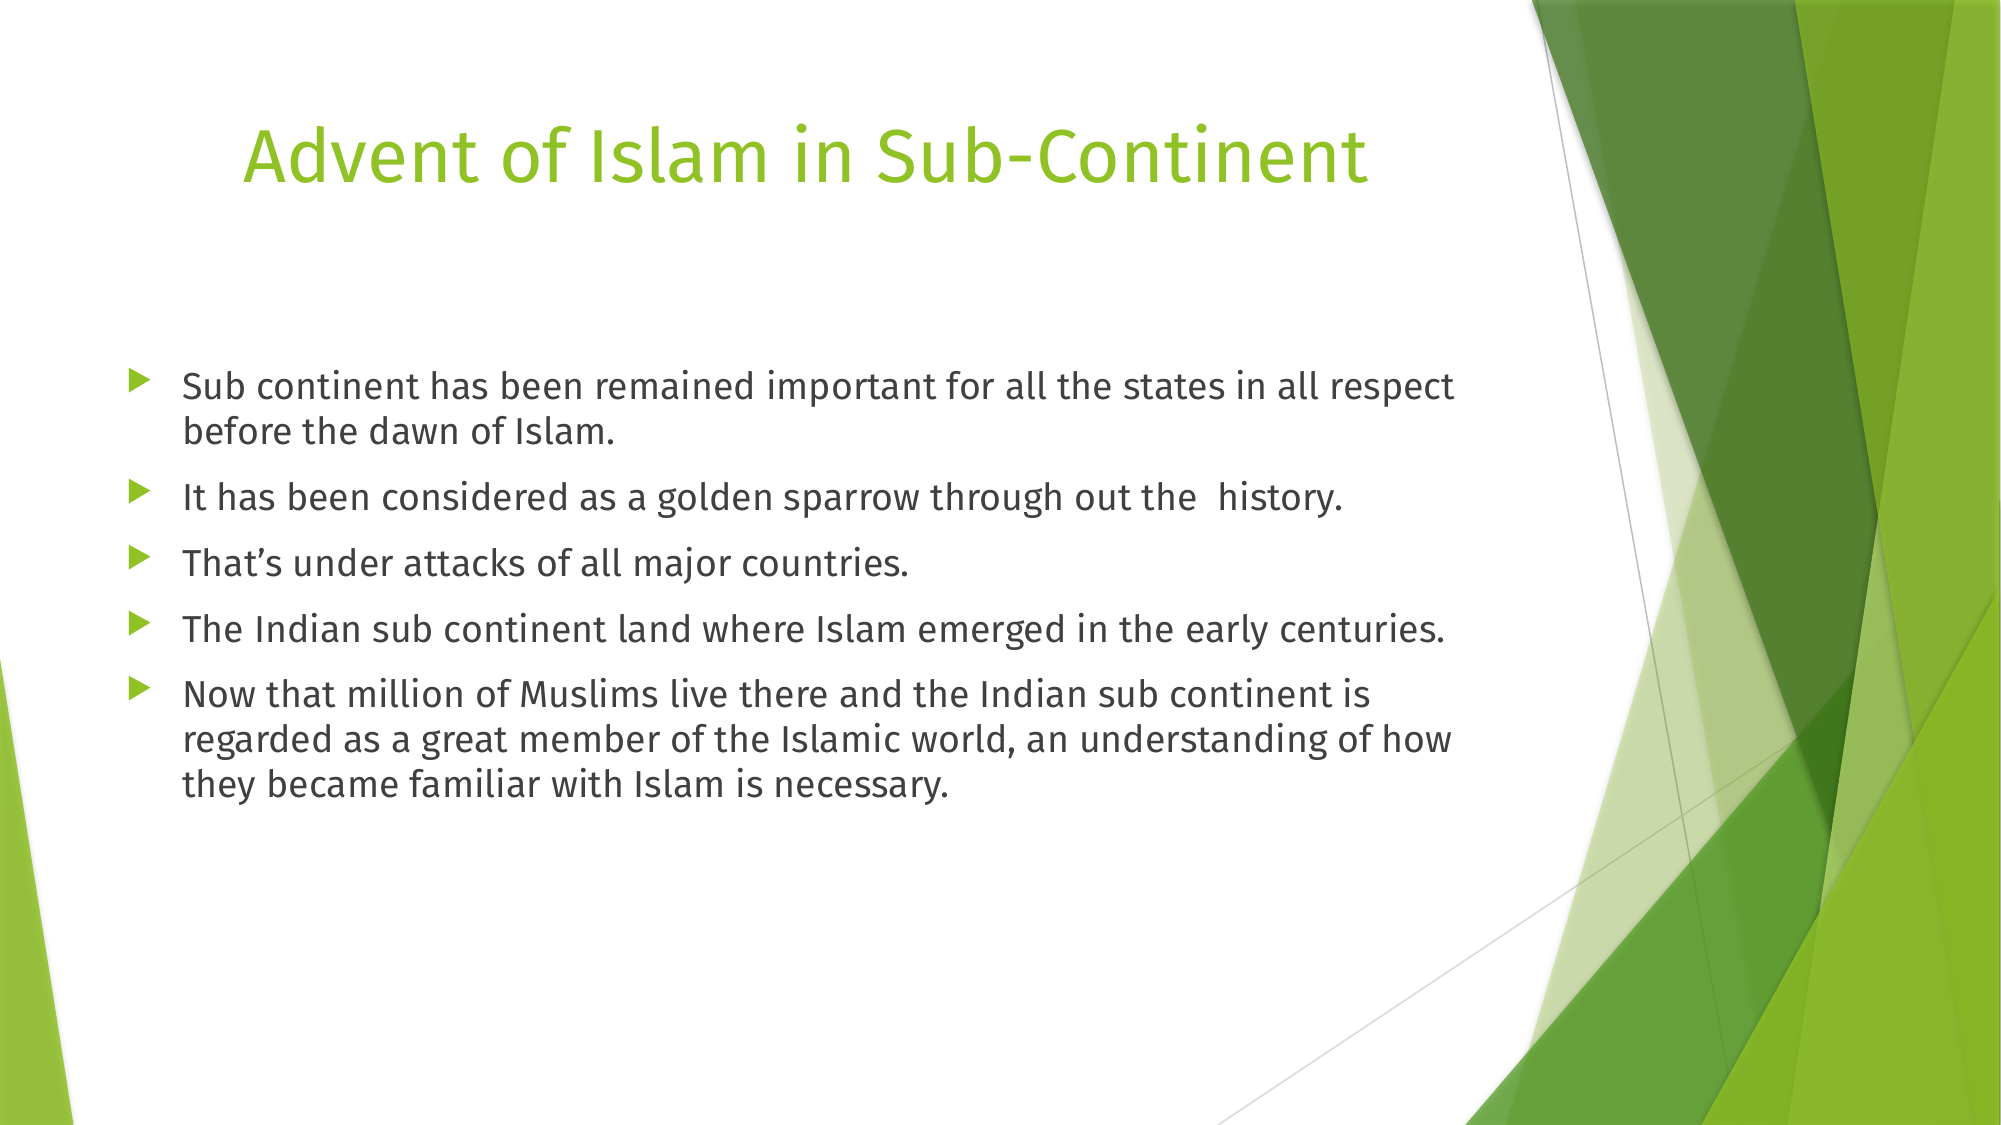

# Advent of Islam in Sub-Continent
Sub continent has been remained important for all the states in all respect before the dawn of Islam.
It has been considered as a golden sparrow through out the  history.
That’s under attacks of all major countries.
The Indian sub continent land where Islam emerged in the early centuries.
Now that million of Muslims live there and the Indian sub continent is regarded as a great member of the Islamic world, an understanding of how they became familiar with Islam is necessary.